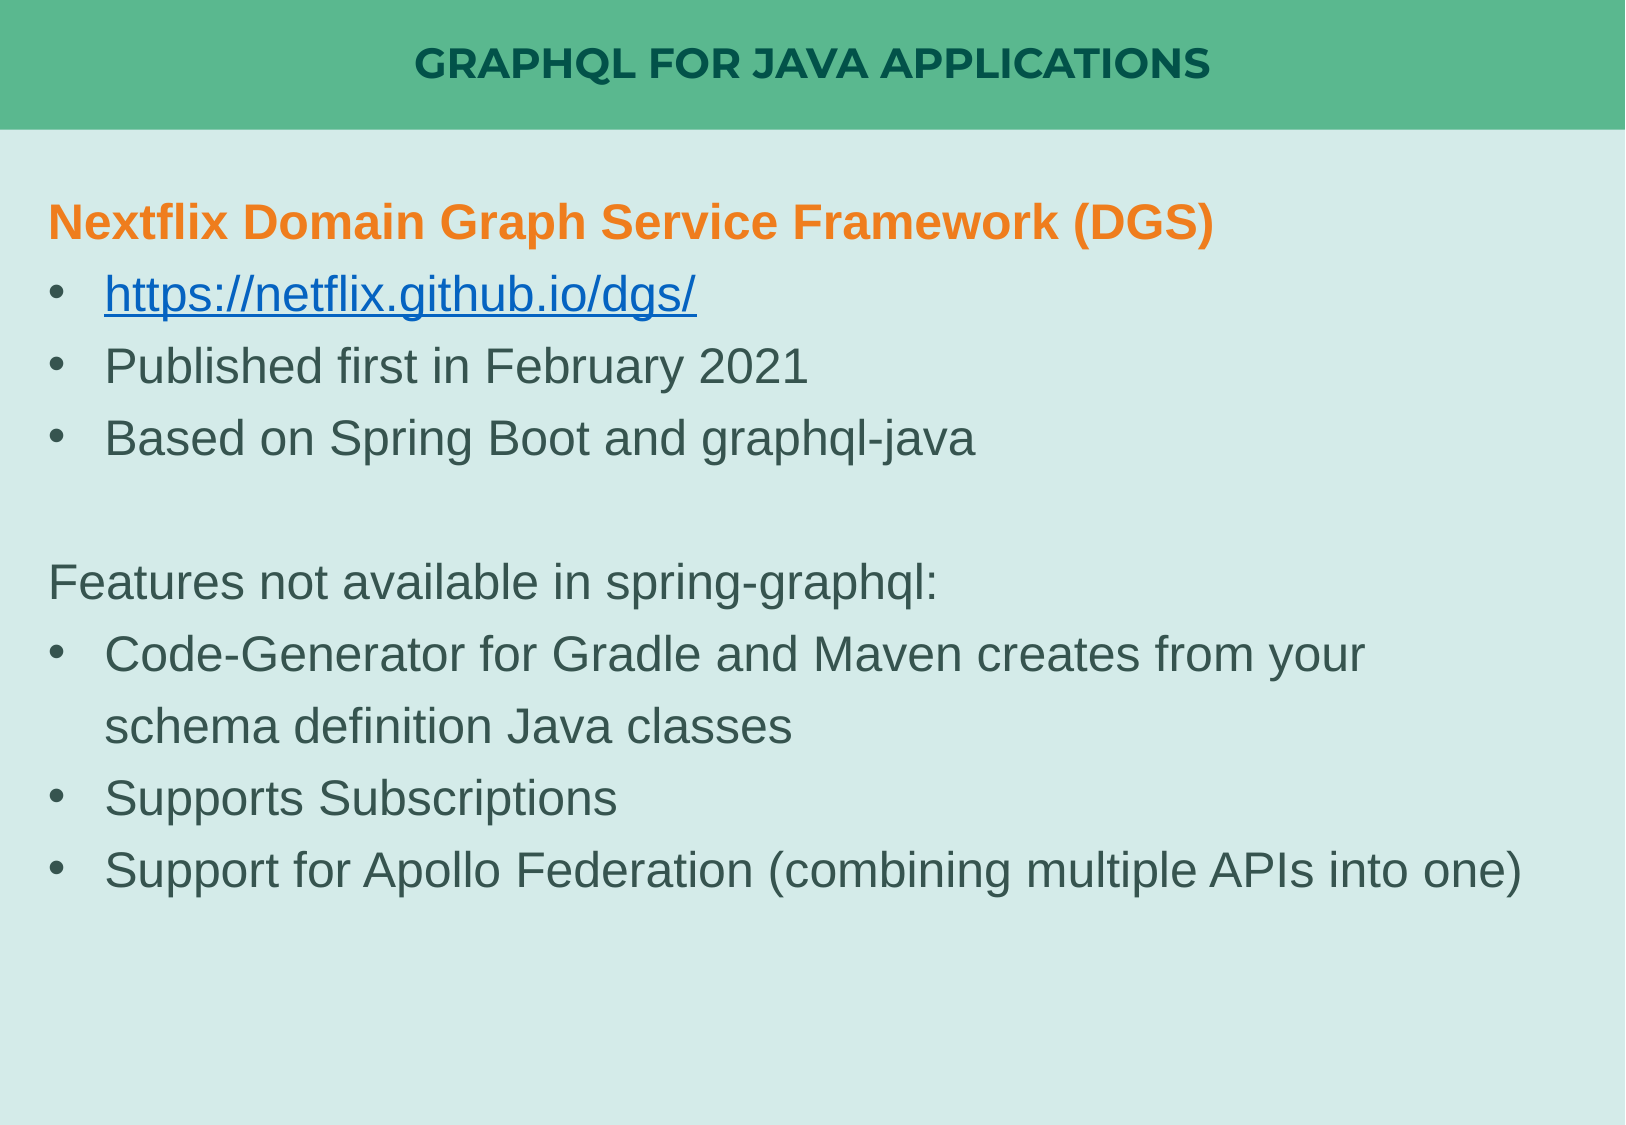

# GraphQL For Java applications
Nextflix Domain Graph Service Framework (DGS)
https://netflix.github.io/dgs/
Published first in February 2021
Based on Spring Boot and graphql-java

Features not available in spring-graphql:
Code-Generator for Gradle and Maven creates from your schema definition Java classes
Supports Subscriptions
Support for Apollo Federation (combining multiple APIs into one)